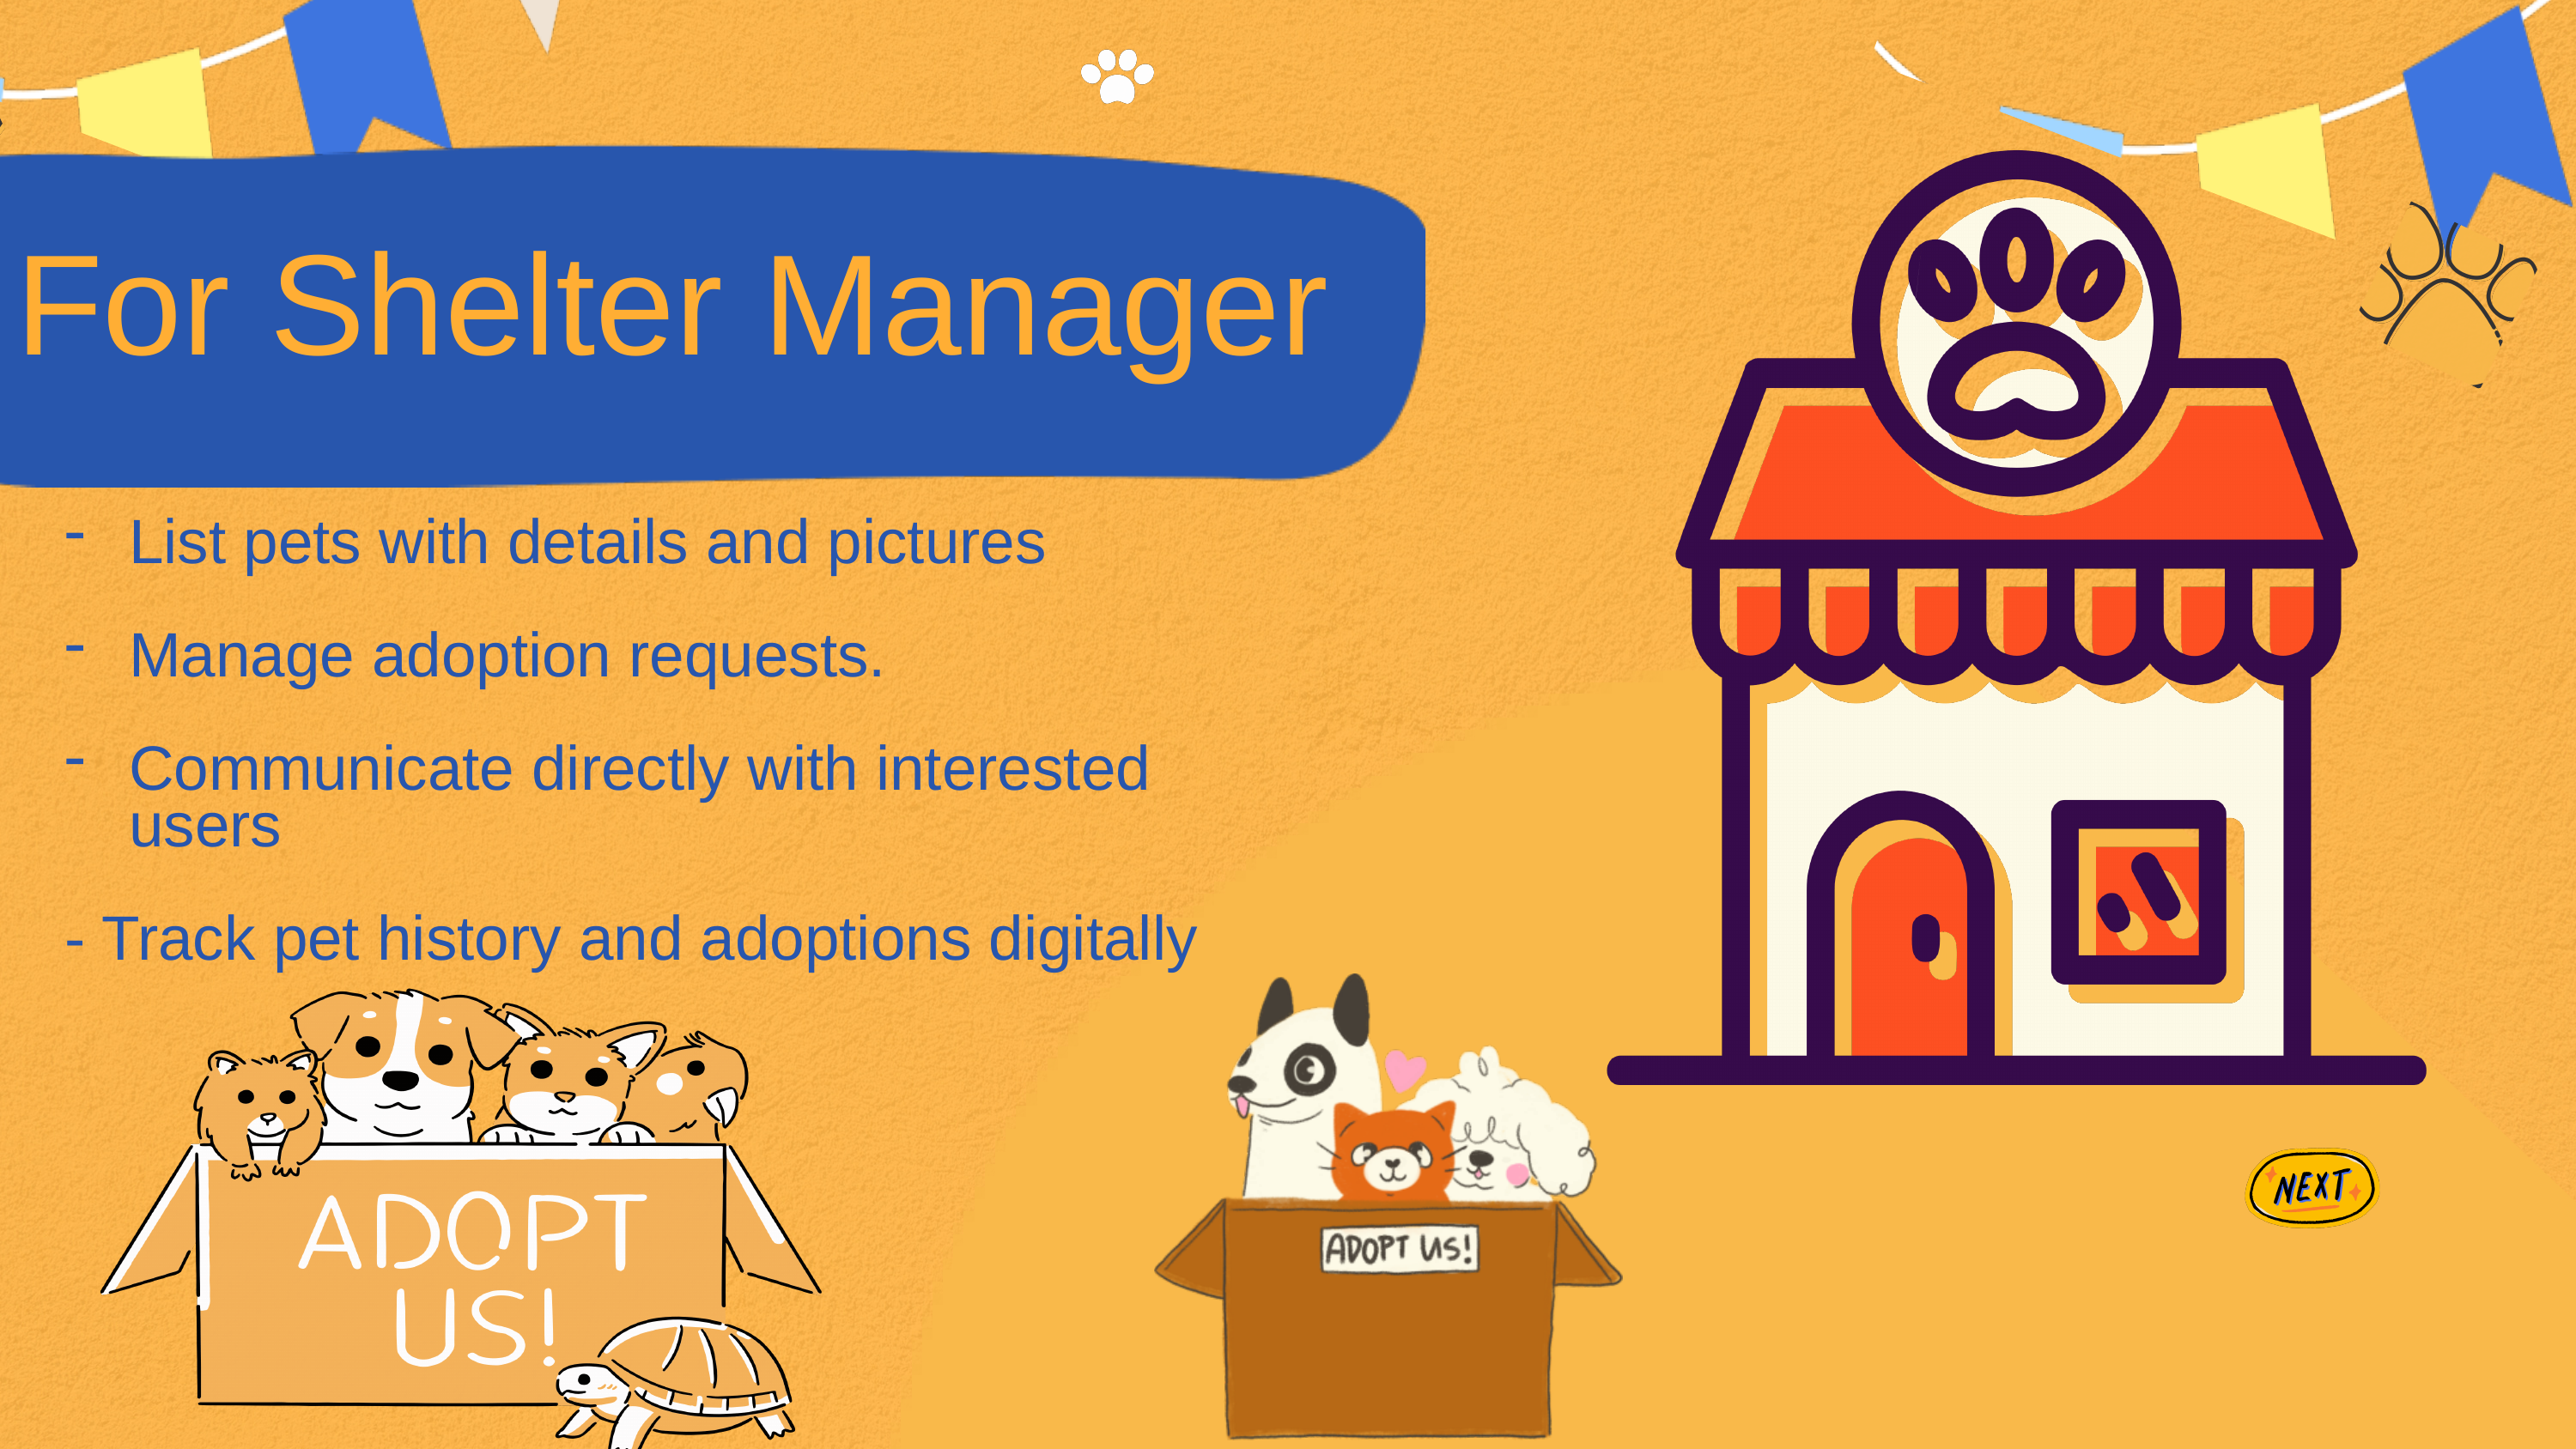

For Shelter Manager

List pets with details and pictures

Manage adoption requests.

Communicate directly with interested users

- Track pet history and adoptions digitally